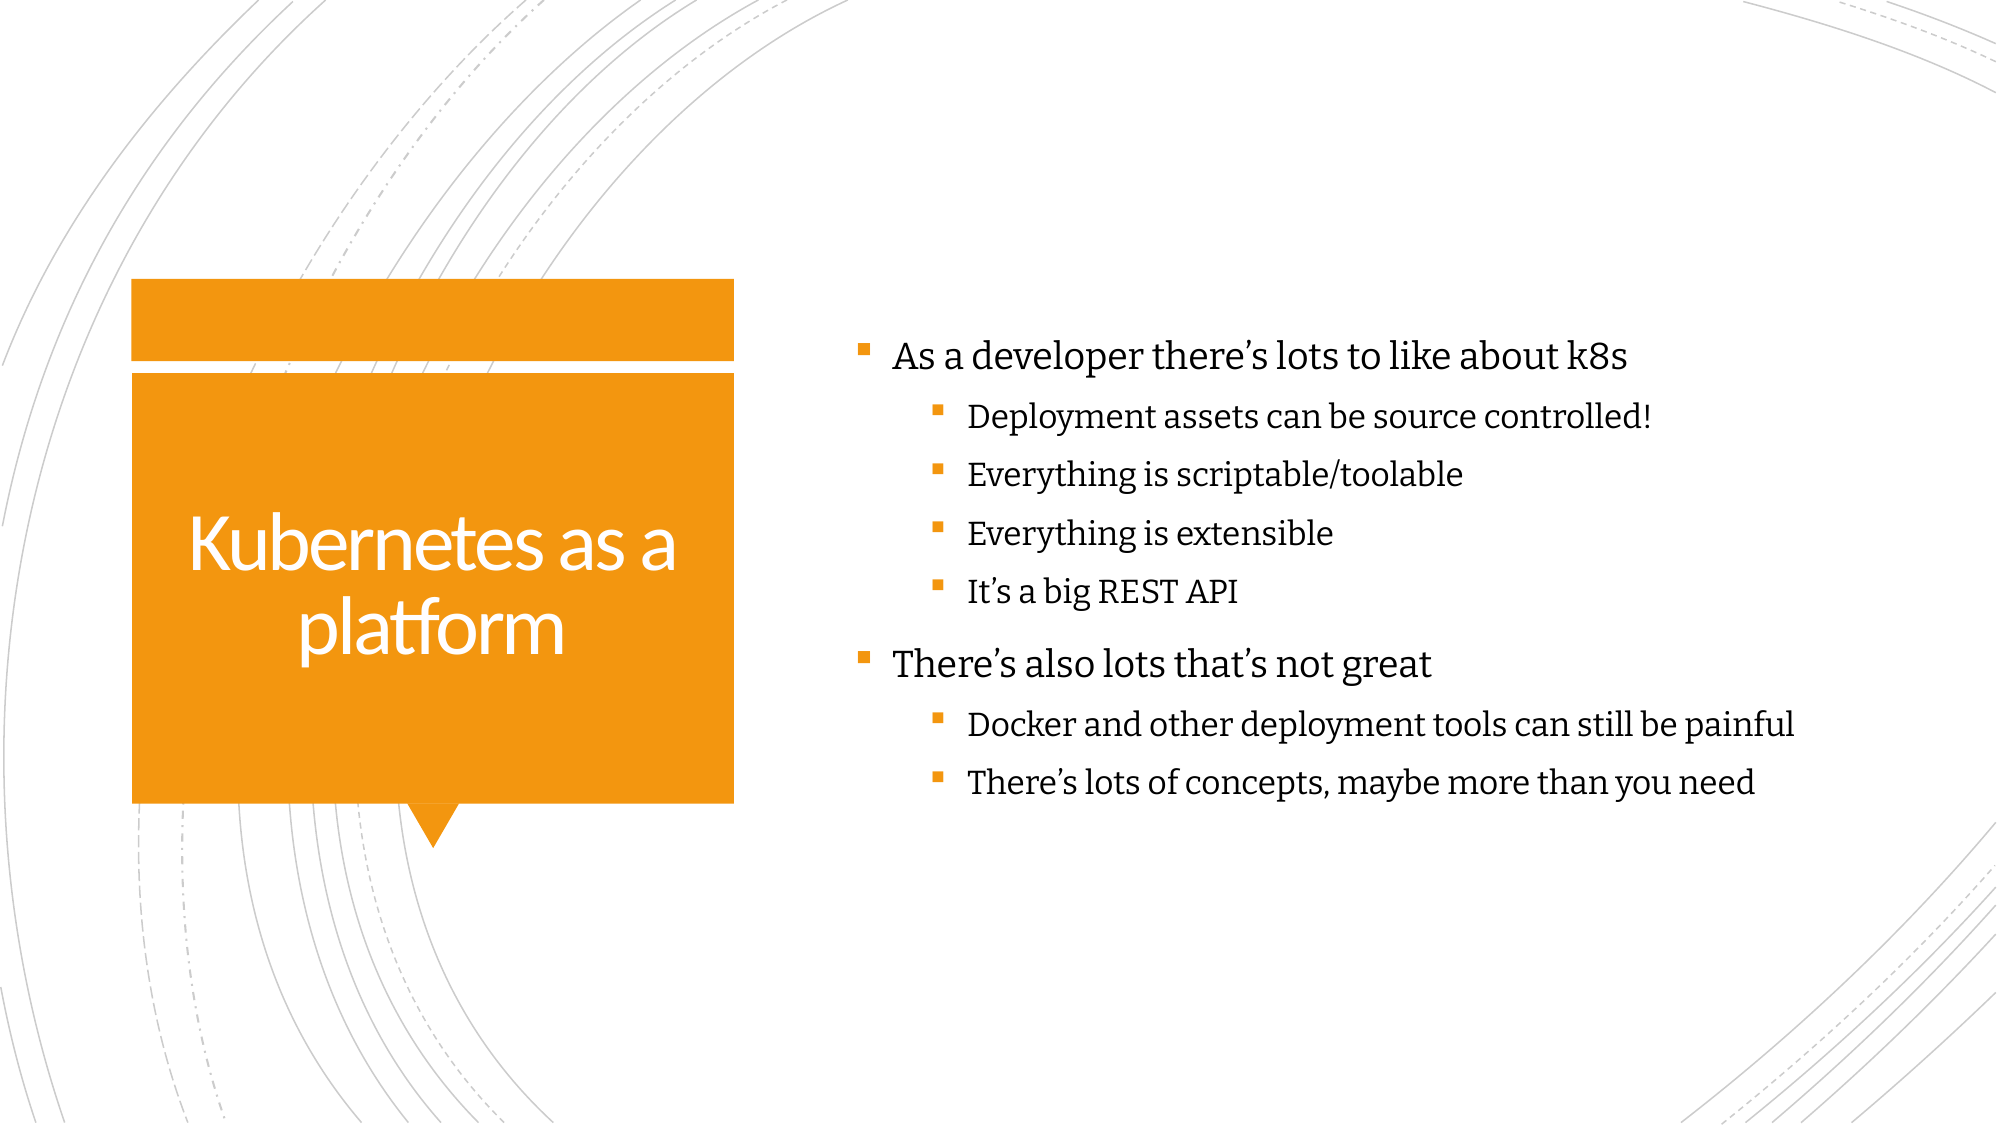

As a developer there’s lots to like about k8s
Deployment assets can be source controlled!
Everything is scriptable/toolable
Everything is extensible
It’s a big REST API
There’s also lots that’s not great
Docker and other deployment tools can still be painful
There’s lots of concepts, maybe more than you need
# Kubernetes as a platform